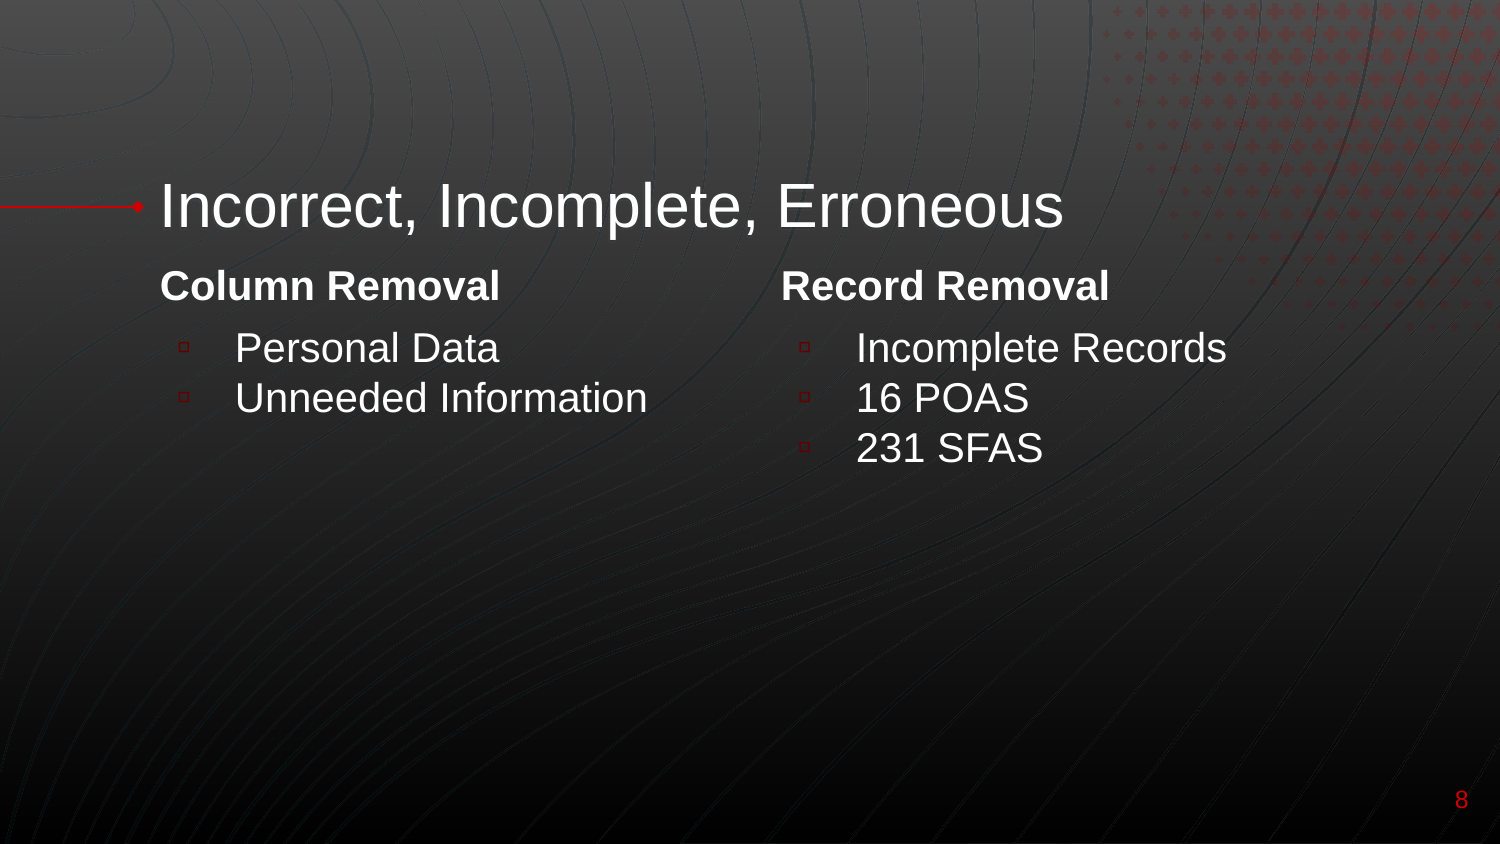

# Incorrect, Incomplete, Erroneous
Column Removal
Personal Data
Unneeded Information
Record Removal
Incomplete Records
16 POAS
231 SFAS
8